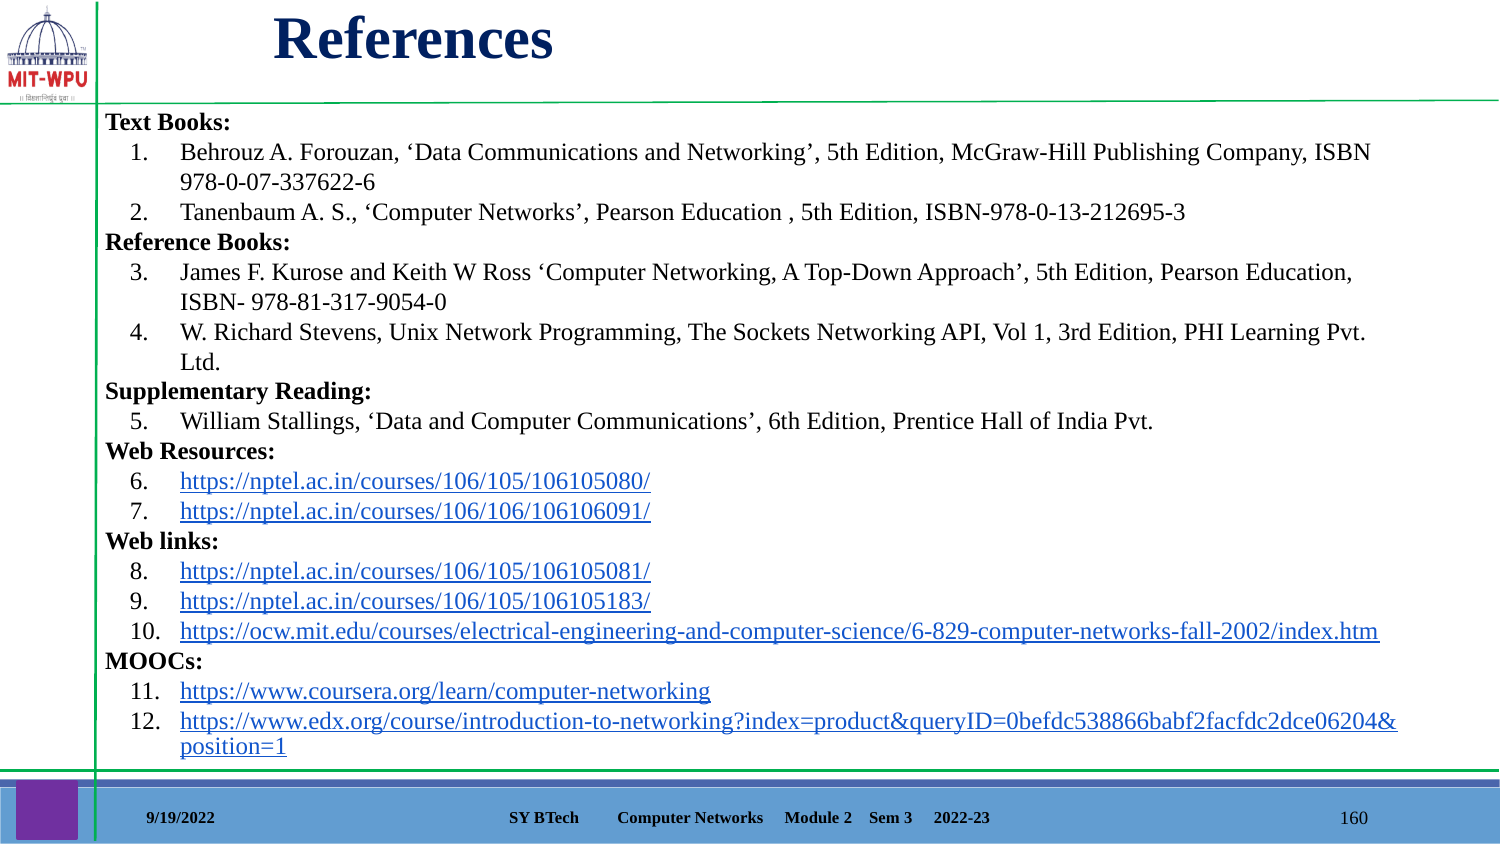

References
Text Books:
Behrouz A. Forouzan, ‘Data Communications and Networking’, 5th Edition, McGraw-Hill Publishing Company, ISBN 978-0-07-337622-6
Tanenbaum A. S., ‘Computer Networks’, Pearson Education , 5th Edition, ISBN-978-0-13-212695-3
Reference Books:
James F. Kurose and Keith W Ross ‘Computer Networking, A Top-Down Approach’, 5th Edition, Pearson Education, ISBN- 978-81-317-9054-0
W. Richard Stevens, Unix Network Programming, The Sockets Networking API, Vol 1, 3rd Edition, PHI Learning Pvt. Ltd.
Supplementary Reading:
William Stallings, ‘Data and Computer Communications’, 6th Edition, Prentice Hall of India Pvt.
Web Resources:
https://nptel.ac.in/courses/106/105/106105080/
https://nptel.ac.in/courses/106/106/106106091/
Web links:
https://nptel.ac.in/courses/106/105/106105081/
https://nptel.ac.in/courses/106/105/106105183/
https://ocw.mit.edu/courses/electrical-engineering-and-computer-science/6-829-computer-networks-fall-2002/index.htm
MOOCs:
https://www.coursera.org/learn/computer-networking
https://www.edx.org/course/introduction-to-networking?index=product&queryID=0befdc538866babf2facfdc2dce06204&position=1

9/19/2022
SY BTech         Computer Networks     Module 2    Sem 3     2022-23
160